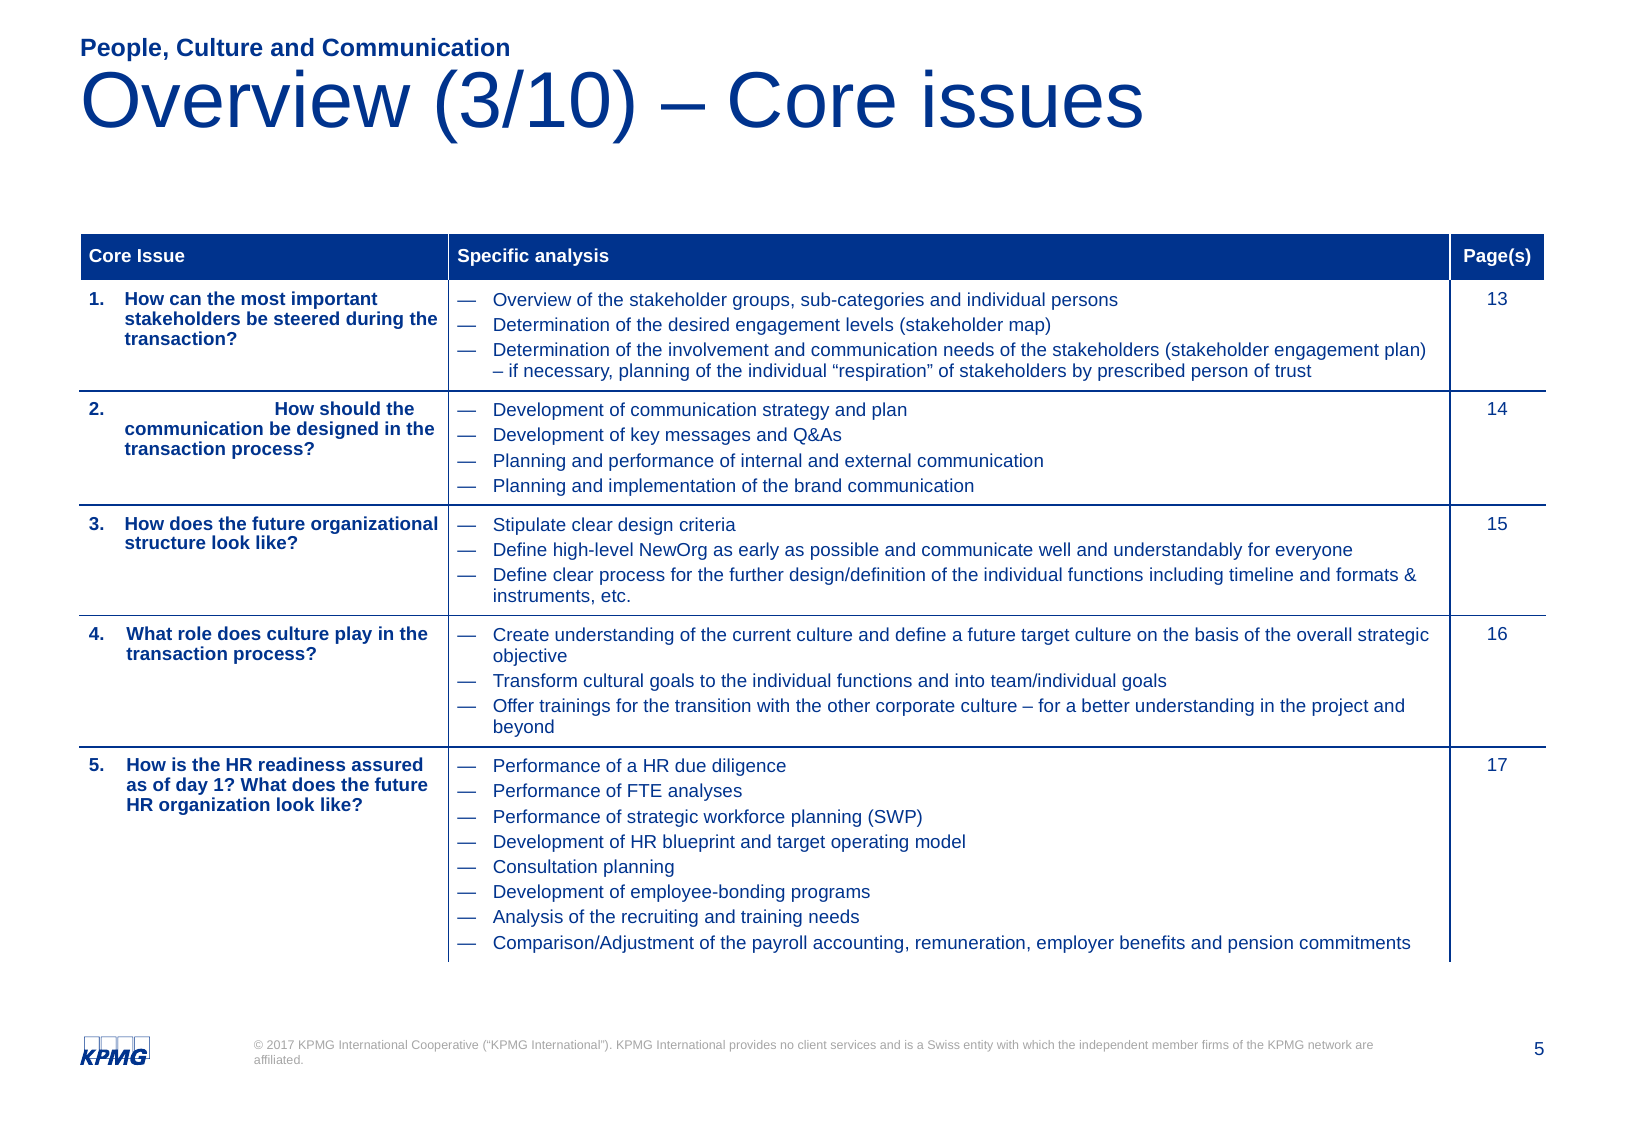

People, Culture and Communication
# Overview (3/10) – Core issues
| Core Issue | Specific analysis | Page(s) |
| --- | --- | --- |
| How can the most important stakeholders be steered during the transaction? | Overview of the stakeholder groups, sub-categories and individual persons Determination of the desired engagement levels (stakeholder map) Determination of the involvement and communication needs of the stakeholders (stakeholder engagement plan) – if necessary, planning of the individual “respiration” of stakeholders by prescribed person of trust | 13 |
| 2. How should the communication be designed in the transaction process? | Development of communication strategy and plan Development of key messages and Q&As Planning and performance of internal and external communication Planning and implementation of the brand communication | 14 |
| How does the future organizational structure look like? | Stipulate clear design criteria Define high-level NewOrg as early as possible and communicate well and understandably for everyone Define clear process for the further design/definition of the individual functions including timeline and formats & instruments, etc. | 15 |
| What role does culture play in the transaction process? | Create understanding of the current culture and define a future target culture on the basis of the overall strategic objective Transform cultural goals to the individual functions and into team/individual goals Offer trainings for the transition with the other corporate culture – for a better understanding in the project and beyond | 16 |
| How is the HR readiness assured as of day 1? What does the future HR organization look like? | Performance of a HR due diligence Performance of FTE analyses Performance of strategic workforce planning (SWP) Development of HR blueprint and target operating model Consultation planning Development of employee-bonding programs Analysis of the recruiting and training needs Comparison/Adjustment of the payroll accounting, remuneration, employer benefits and pension commitments | 17 |